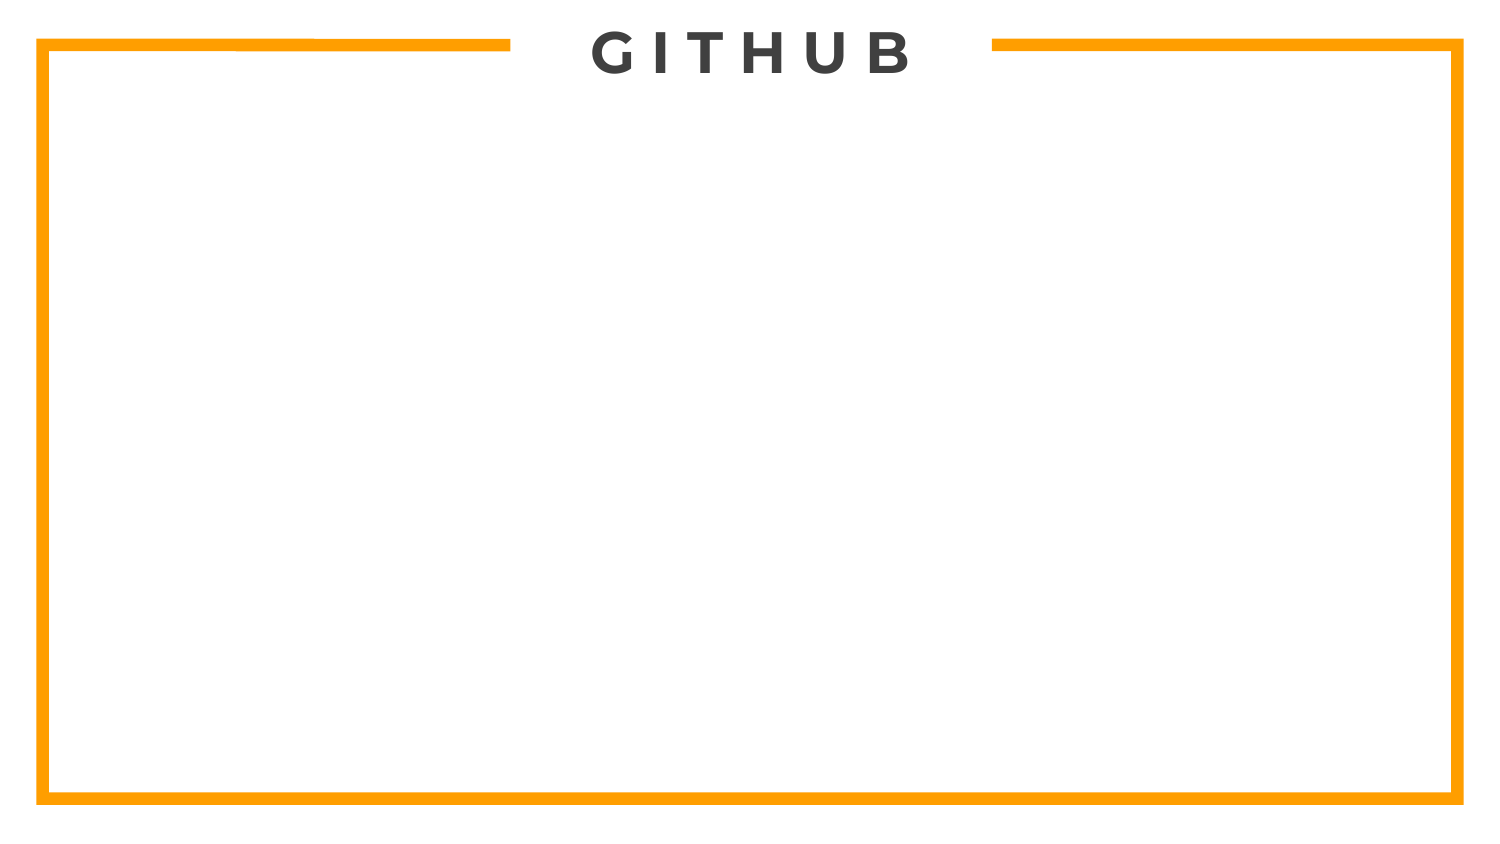

# G I T H U B